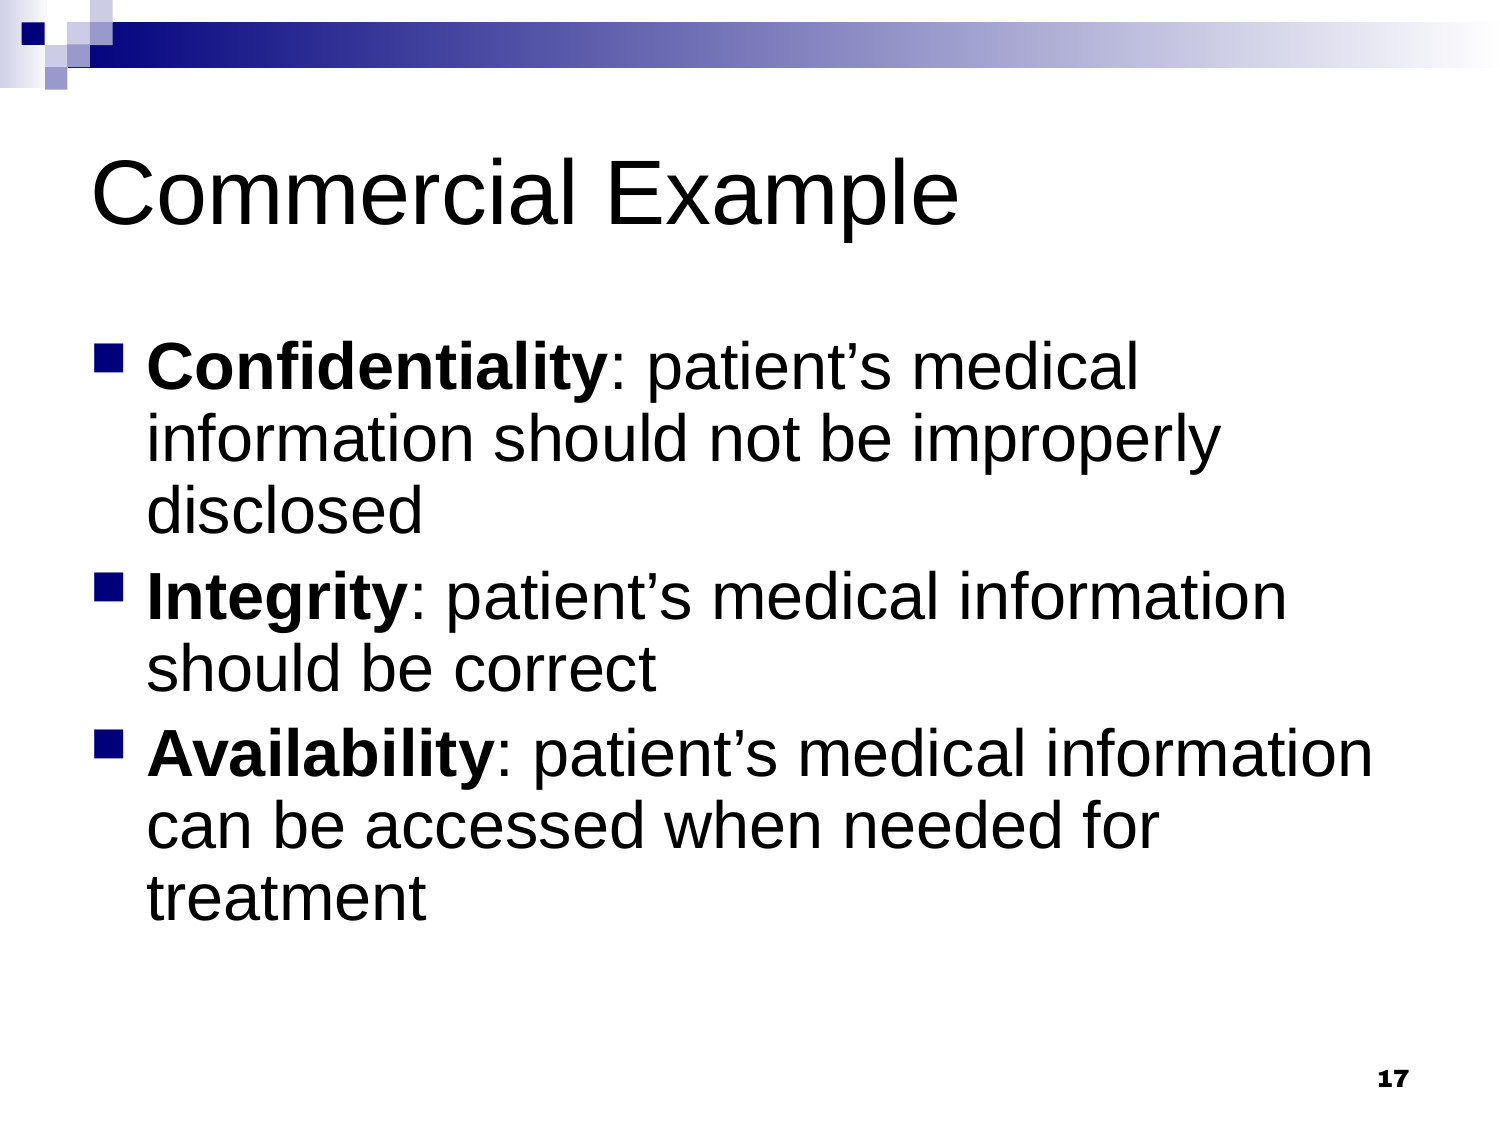

# Commercial Example
Confidentiality: patient’s medical information should not be improperly disclosed
Integrity: patient’s medical information should be correct
Availability: patient’s medical information can be accessed when needed for treatment
17